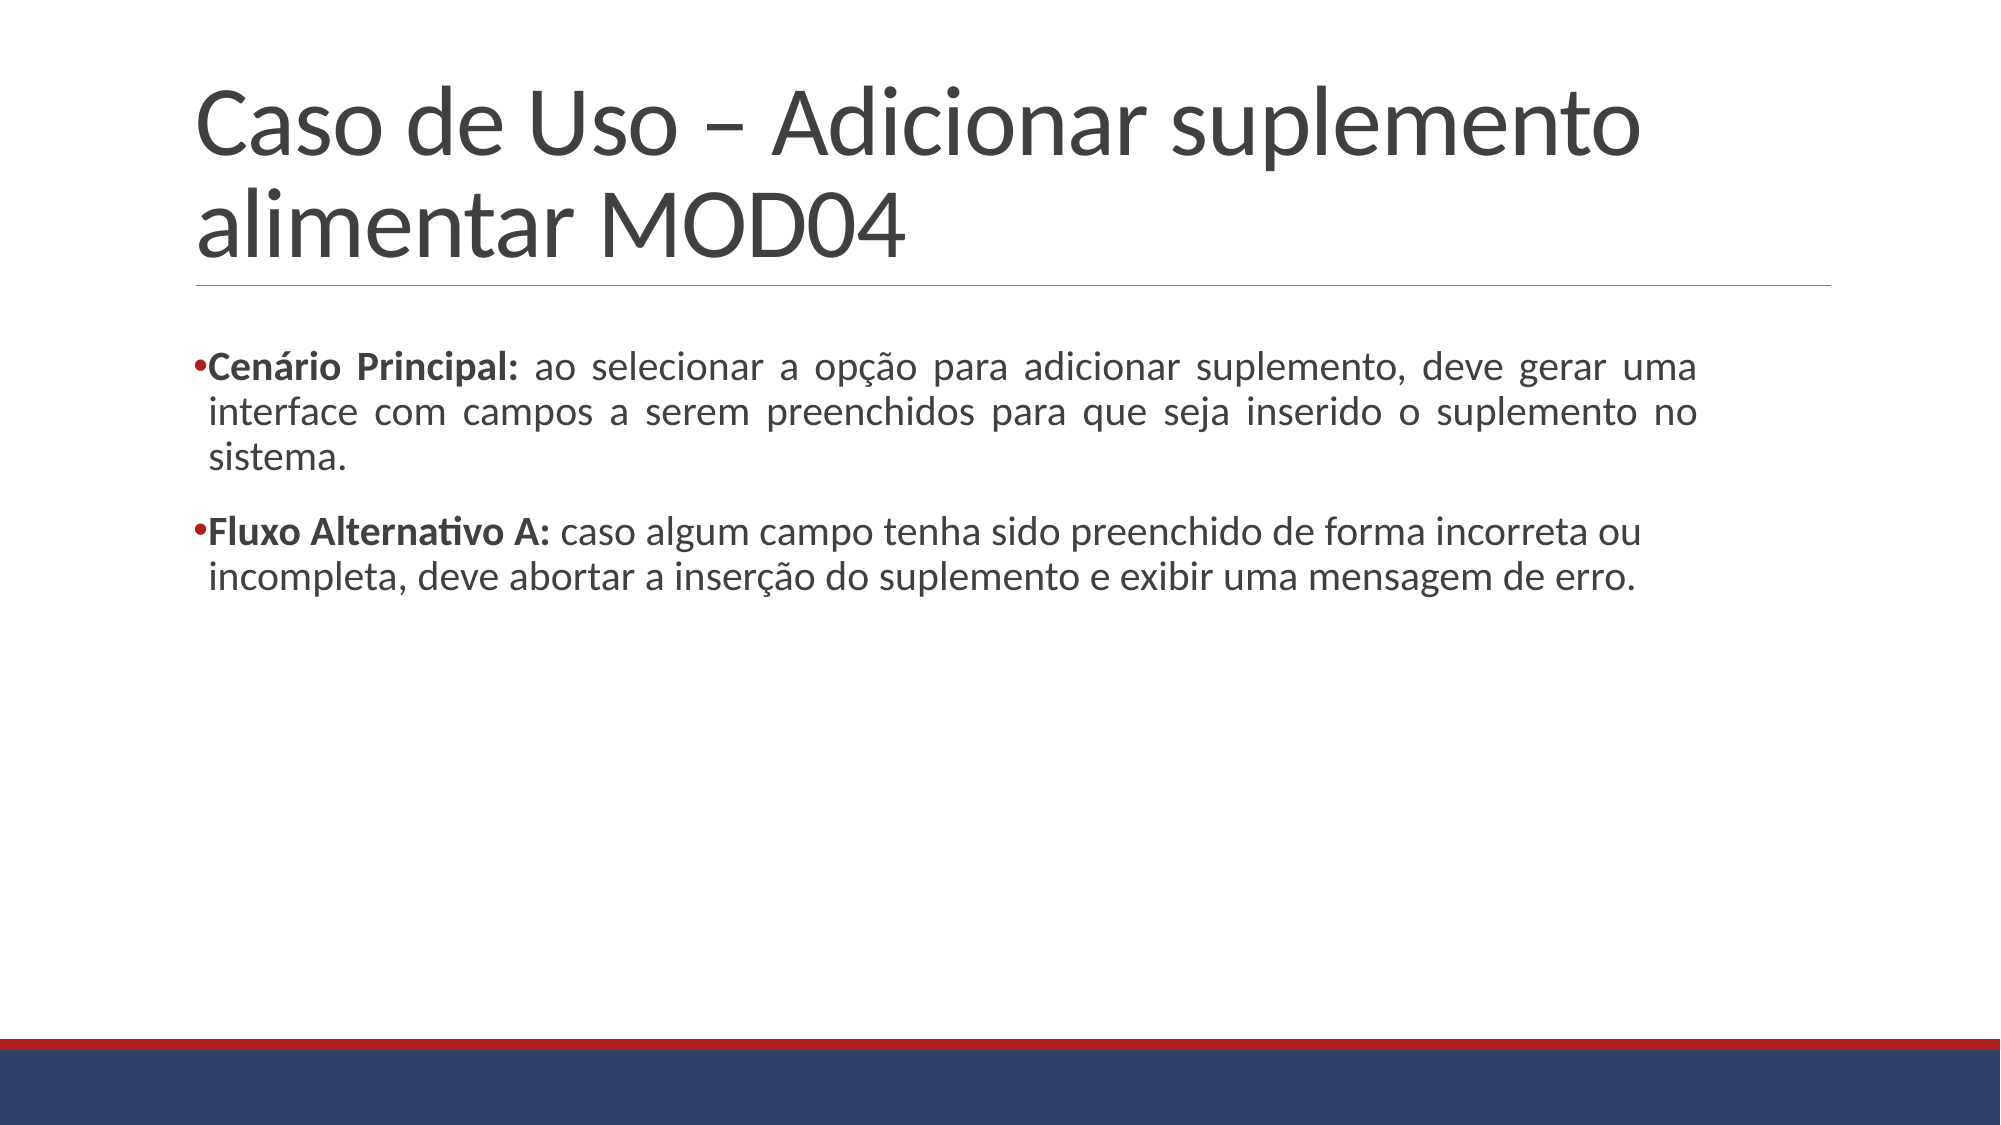

# Caso de Uso – Adicionar suplemento alimentar MOD04
Cenário Principal: ao selecionar a opção para adicionar suplemento, deve gerar uma interface com campos a serem preenchidos para que seja inserido o suplemento no sistema.
Fluxo Alternativo A: caso algum campo tenha sido preenchido de forma incorreta ou incompleta, deve abortar a inserção do suplemento e exibir uma mensagem de erro.